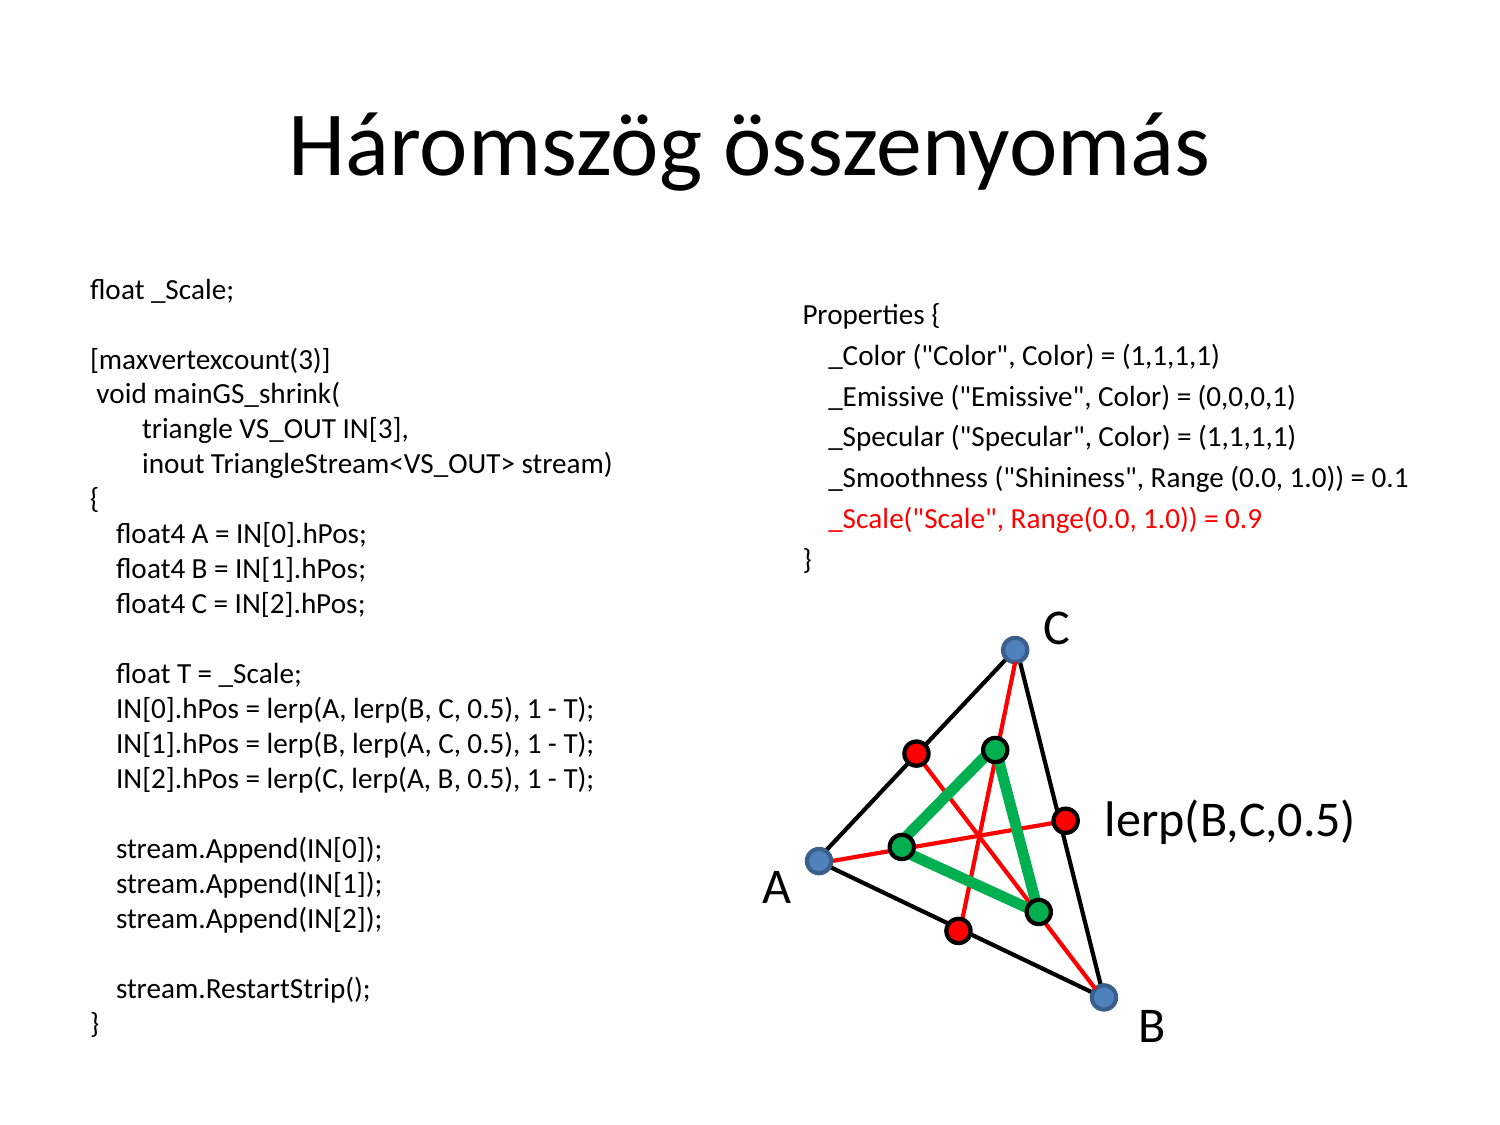

# Háromszög összenyomás
float _Scale;

[maxvertexcount(3)]
 void mainGS_shrink(
        triangle VS_OUT IN[3],
        inout TriangleStream<VS_OUT> stream)
{
    float4 A = IN[0].hPos;
    float4 B = IN[1].hPos;
    float4 C = IN[2].hPos;

    float T = _Scale;
    IN[0].hPos = lerp(A, lerp(B, C, 0.5), 1 - T);
    IN[1].hPos = lerp(B, lerp(A, C, 0.5), 1 - T);
    IN[2].hPos = lerp(C, lerp(A, B, 0.5), 1 - T);

    stream.Append(IN[0]);
    stream.Append(IN[1]);
    stream.Append(IN[2]);

    stream.RestartStrip();
}
Properties {
    _Color ("Color", Color) = (1,1,1,1)
    _Emissive ("Emissive", Color) = (0,0,0,1)
    _Specular ("Specular", Color) = (1,1,1,1)
    _Smoothness ("Shininess", Range (0.0, 1.0)) = 0.1
    _Scale("Scale", Range(0.0, 1.0)) = 0.9
}
C

lerp(B,C,0.5)

A

B